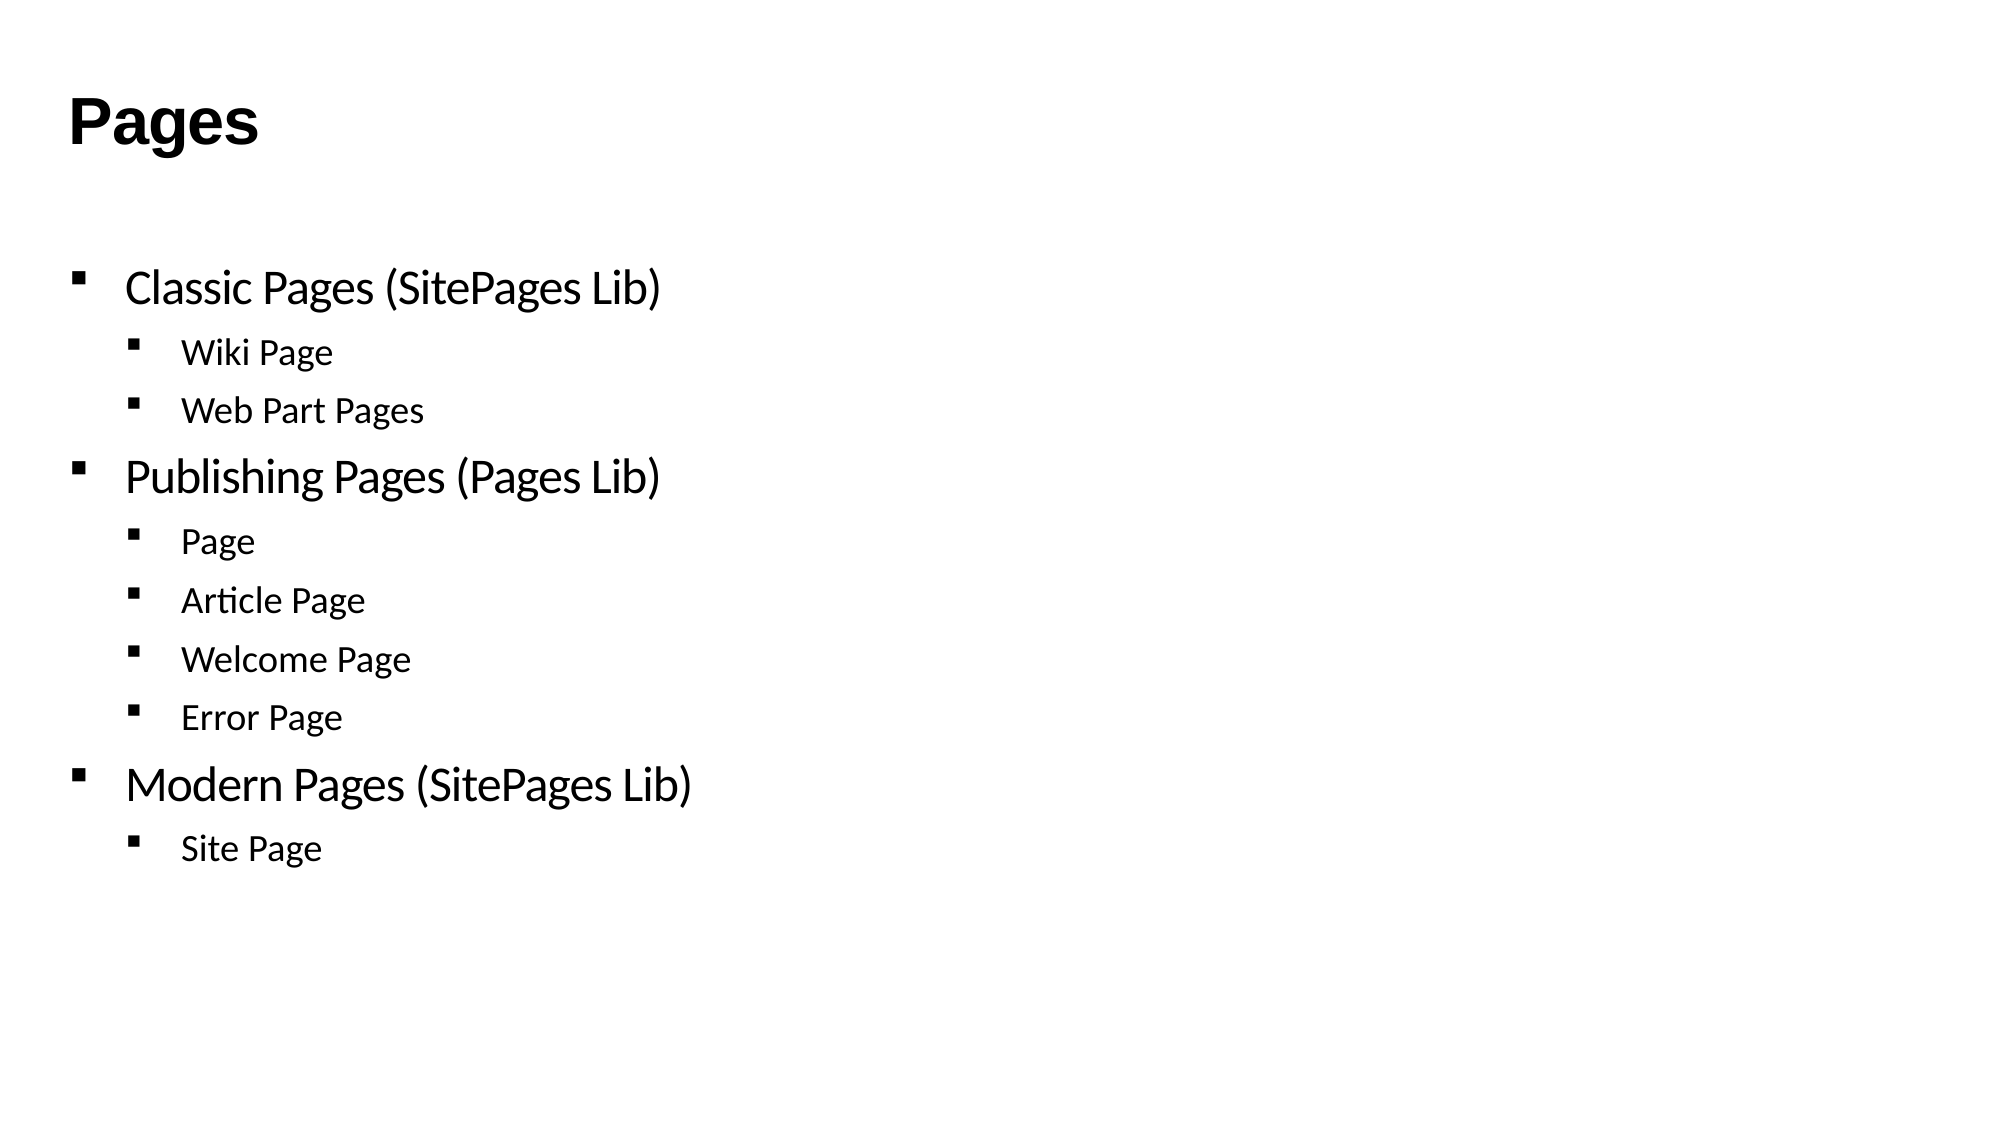

# Pages
Classic Pages (SitePages Lib)
Wiki Page
Web Part Pages
Publishing Pages (Pages Lib)
Page
Article Page
Welcome Page
Error Page
Modern Pages (SitePages Lib)
Site Page